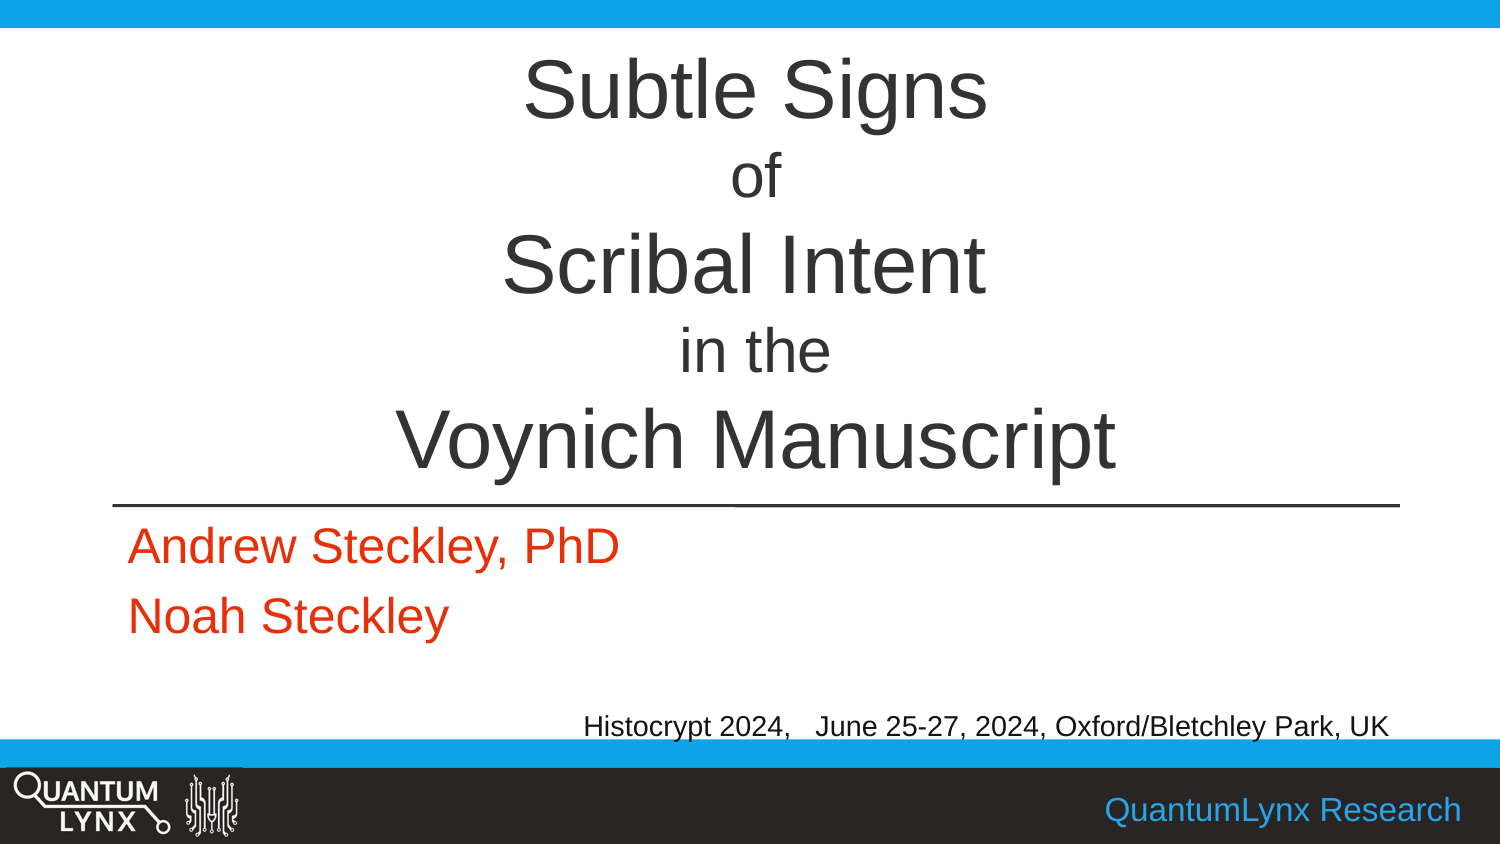

# Subtle Signs
of
Scribal Intent
in the
Voynich Manuscript
Andrew Steckley, PhD
Noah Steckley
Histocrypt 2024,   June 25-27, 2024, Oxford/Bletchley Park, UK